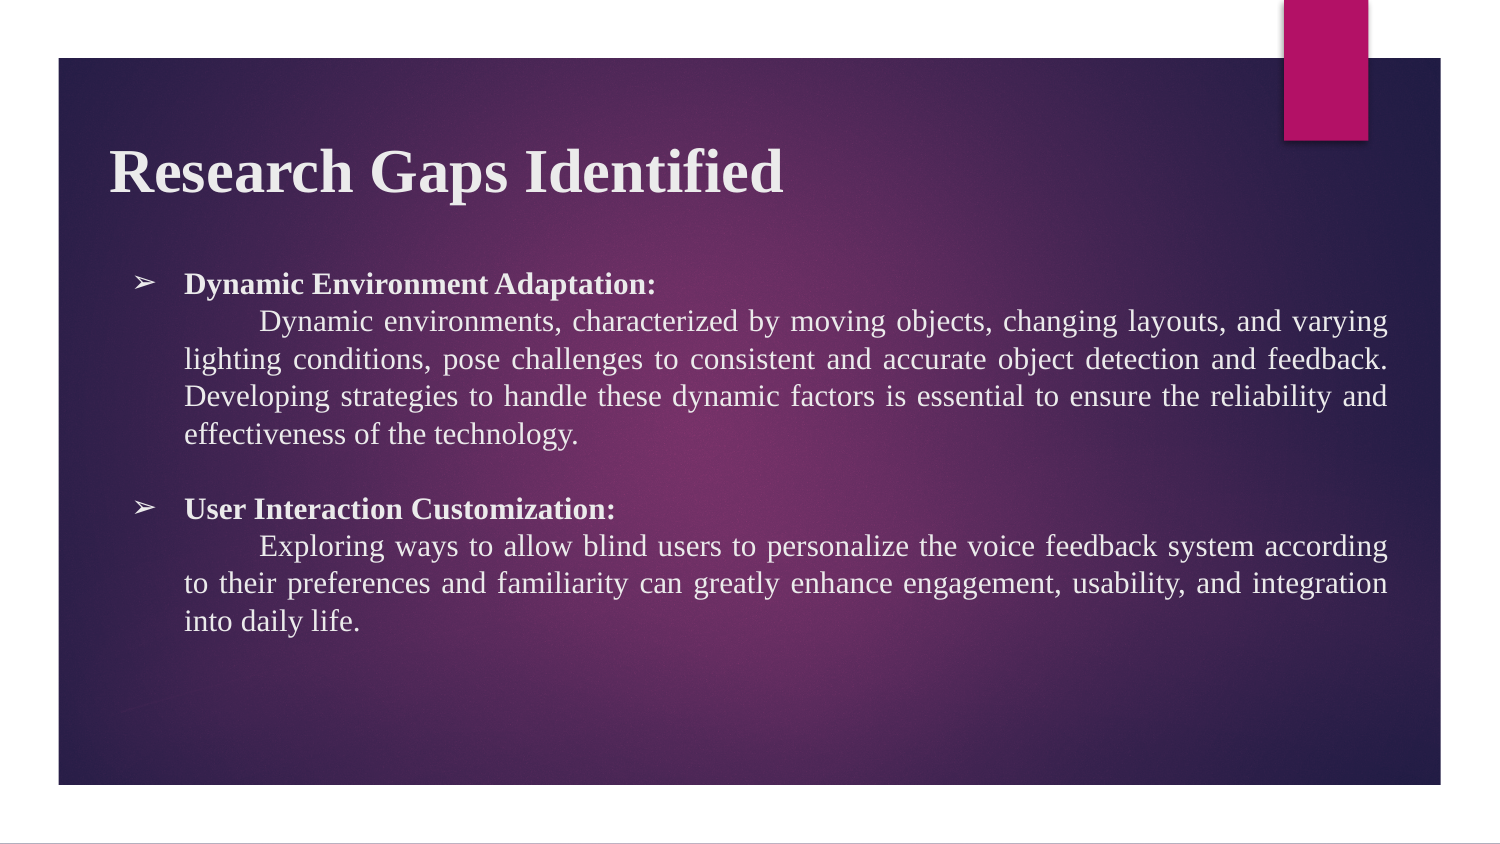

Research Gaps Identified
Dynamic Environment Adaptation:
Dynamic environments, characterized by moving objects, changing layouts, and varying lighting conditions, pose challenges to consistent and accurate object detection and feedback. Developing strategies to handle these dynamic factors is essential to ensure the reliability and effectiveness of the technology.

User Interaction Customization:
Exploring ways to allow blind users to personalize the voice feedback system according to their preferences and familiarity can greatly enhance engagement, usability, and integration into daily life.